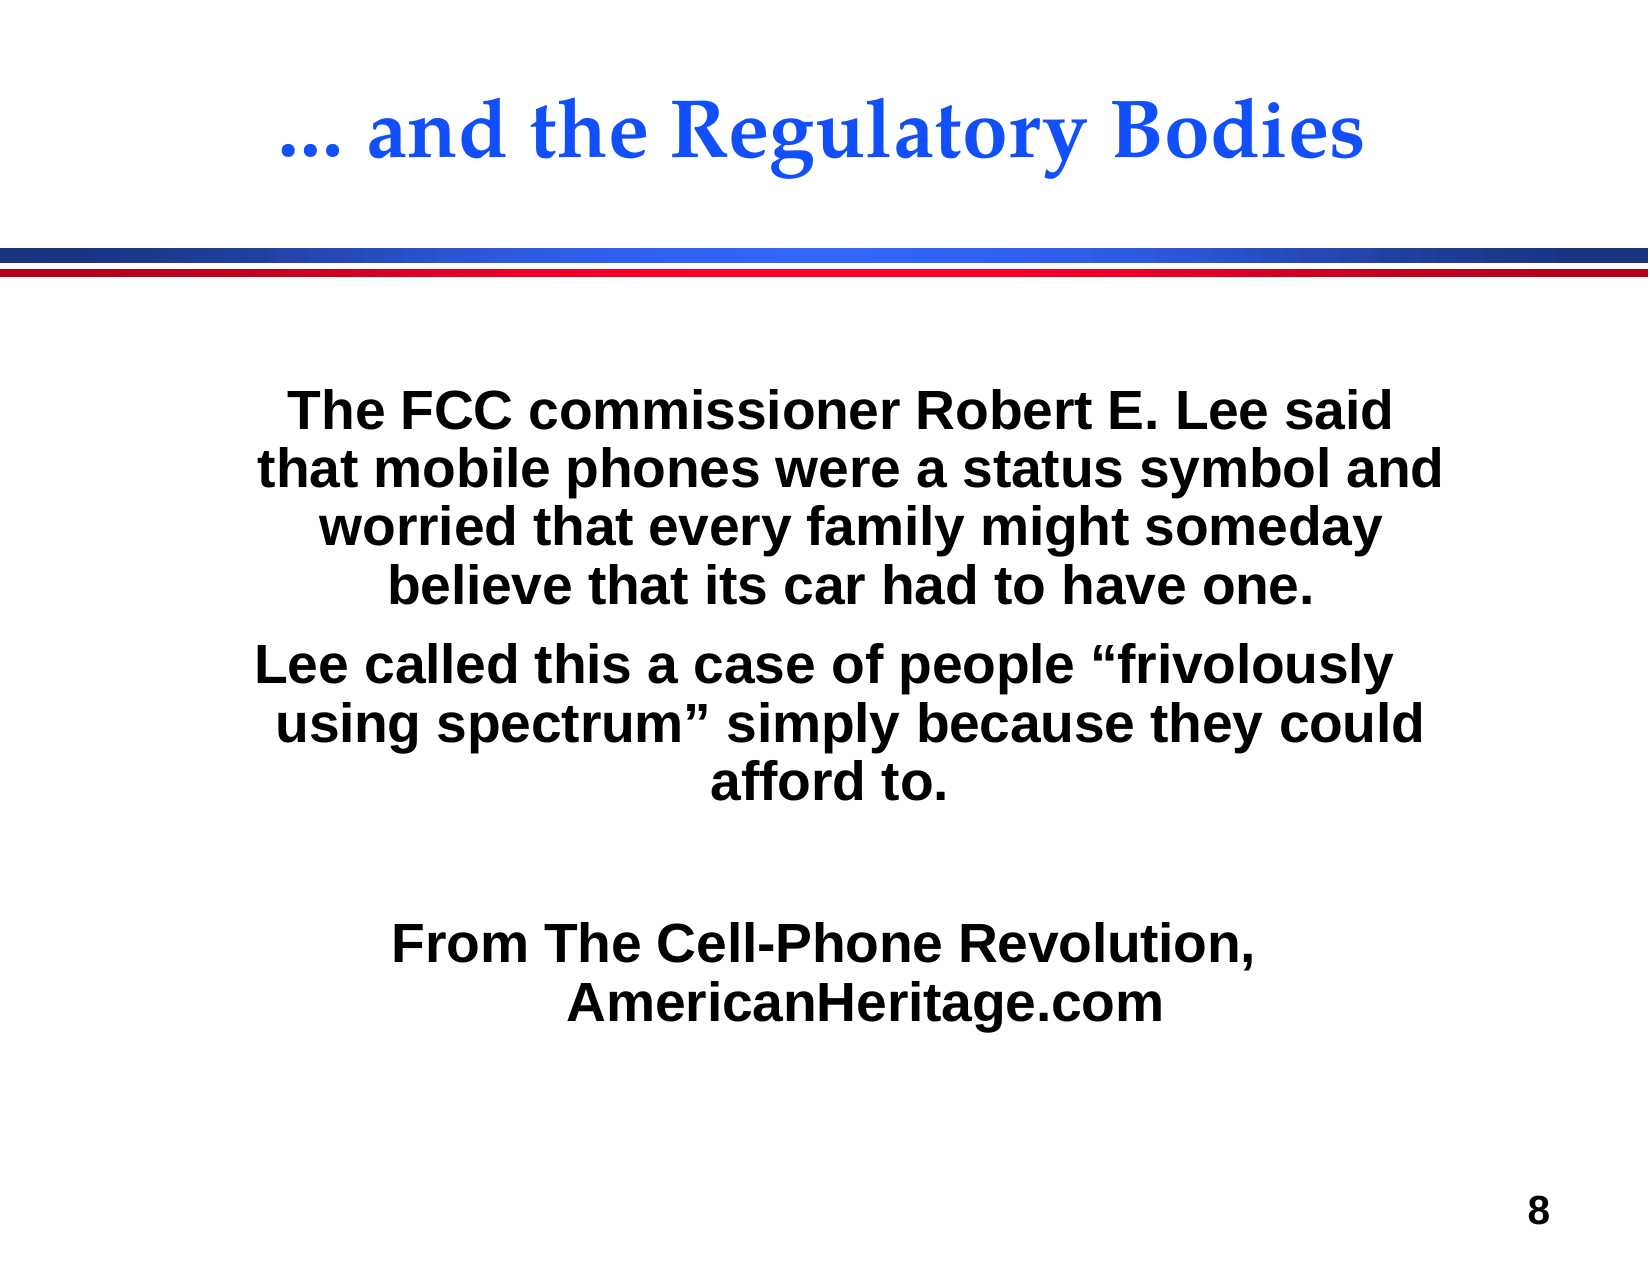

# … and the Regulatory Bodies
The FCC commissioner Robert E. Lee said  that mobile phones were a status symbol and  worried that every family might someday  believe that its car had to have one.
Lee called this a case of people “frivolously  using spectrum” simply because they could
afford to.

From The Cell-Phone Revolution,  AmericanHeritage.com
8